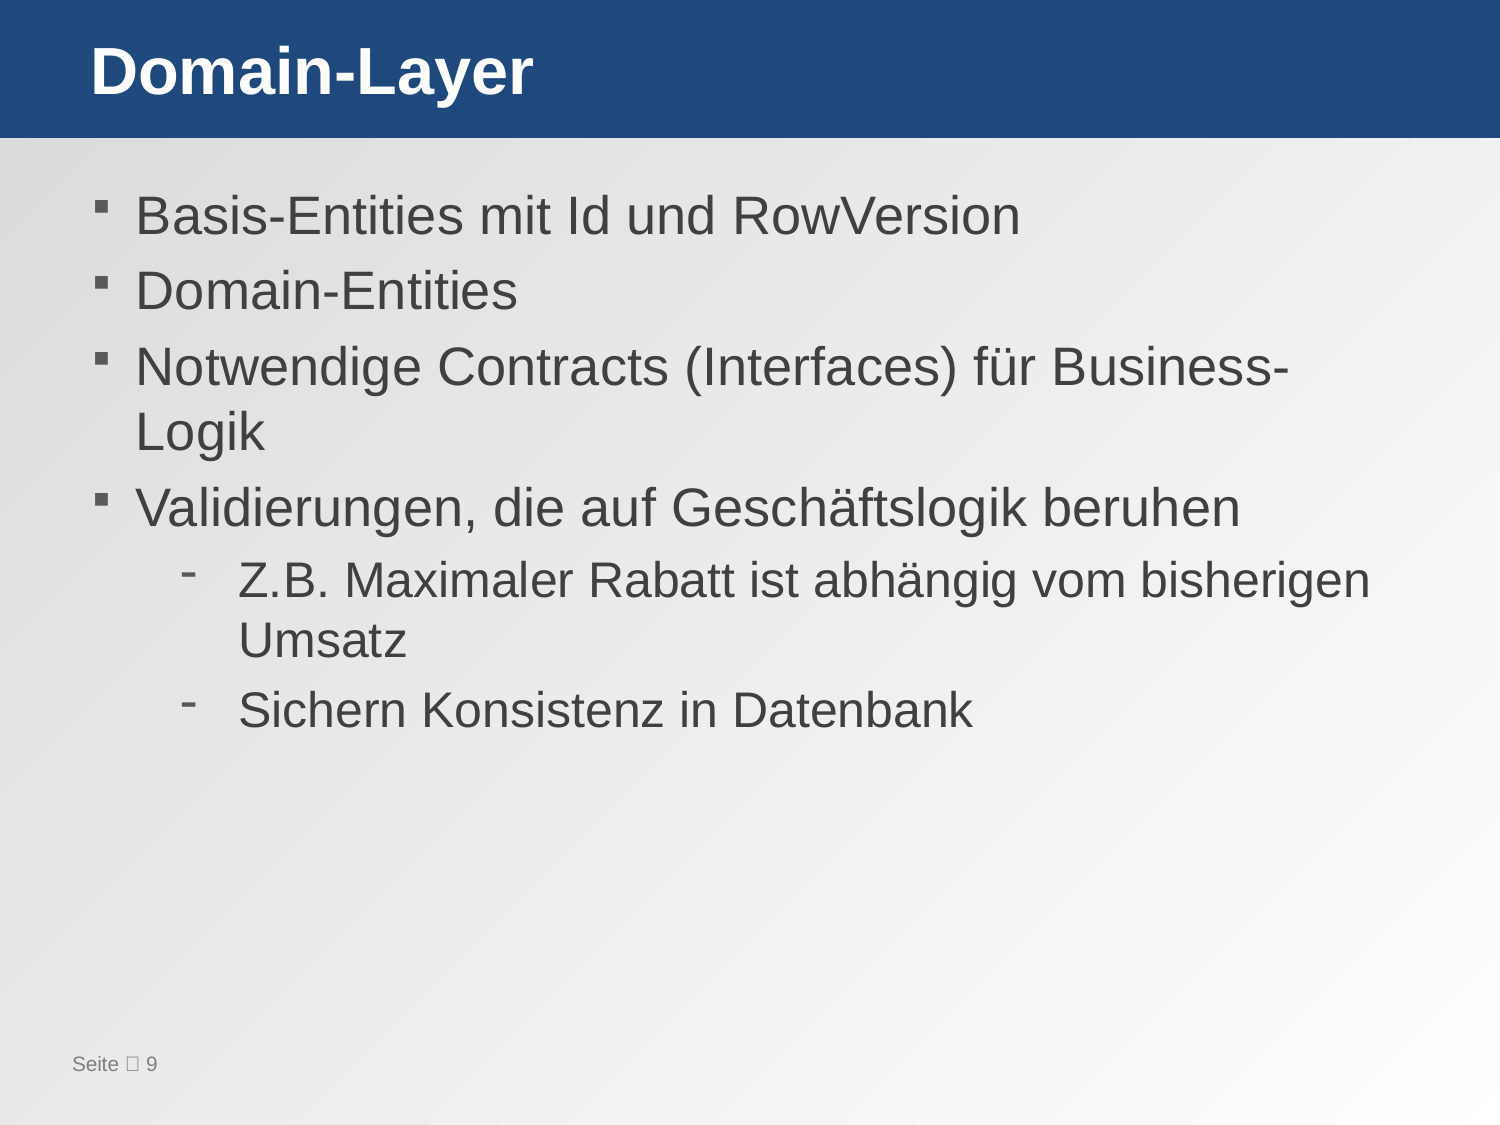

# Domain-Layer
Basis-Entities mit Id und RowVersion
Domain-Entities
Notwendige Contracts (Interfaces) für Business-Logik
Validierungen, die auf Geschäftslogik beruhen
Z.B. Maximaler Rabatt ist abhängig vom bisherigen Umsatz
Sichern Konsistenz in Datenbank